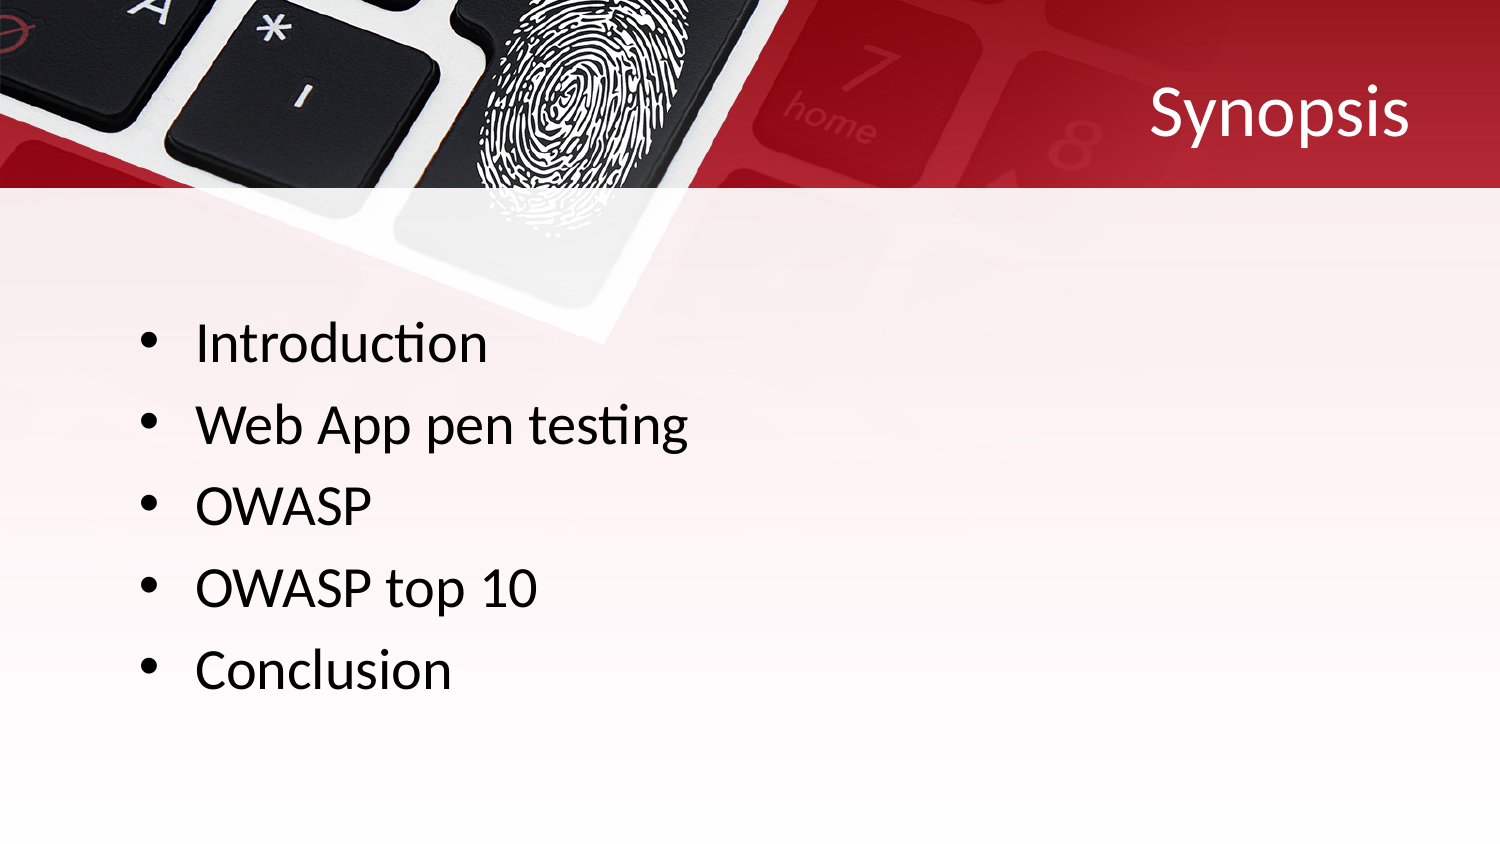

# Synopsis
Introduction
Web App pen testing
OWASP
OWASP top 10
Conclusion